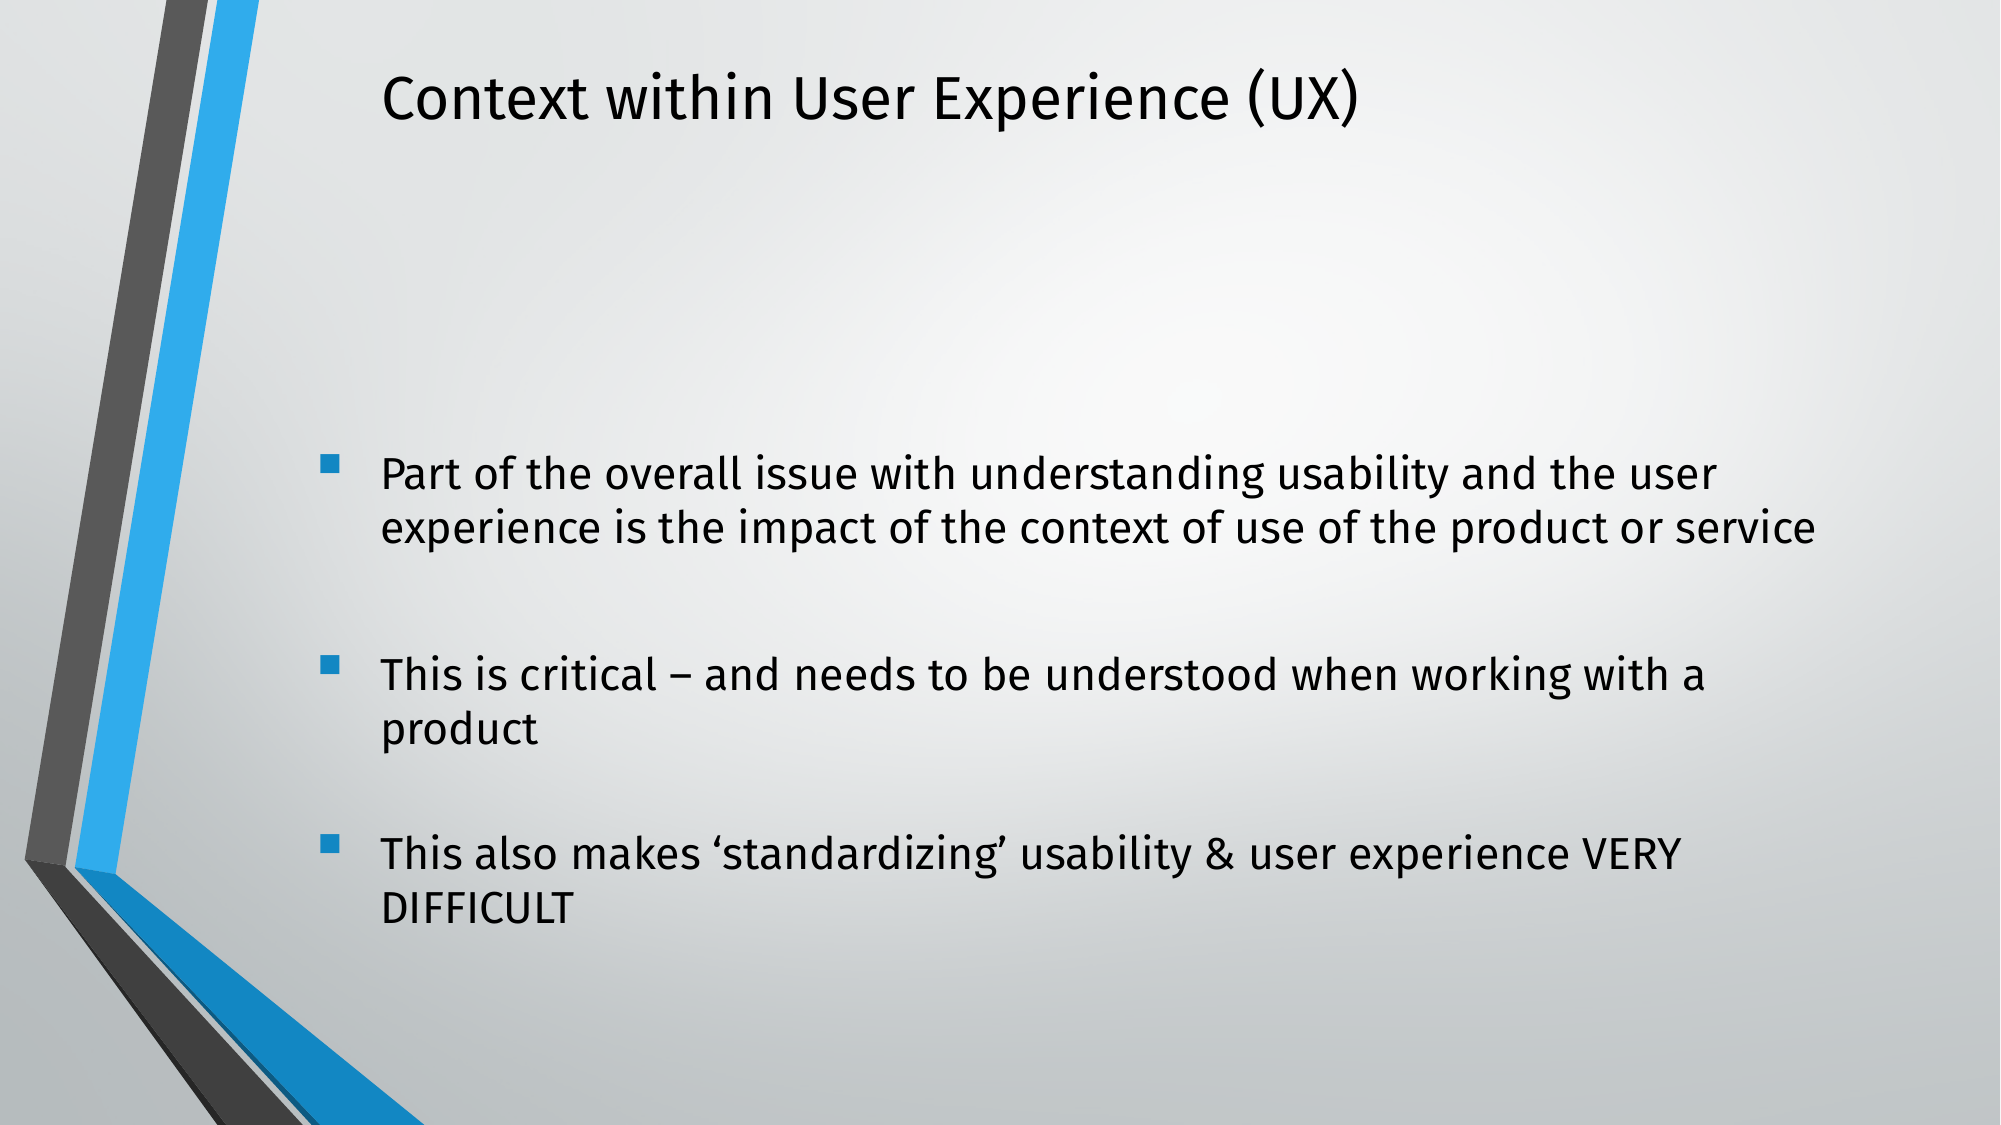

Context within User Experience (UX)
Part of the overall issue with understanding usability and the user experience is the impact of the context of use of the product or service

This is critical – and needs to be understood when working with a product
This also makes ‘standardizing’ usability & user experience VERY DIFFICULT